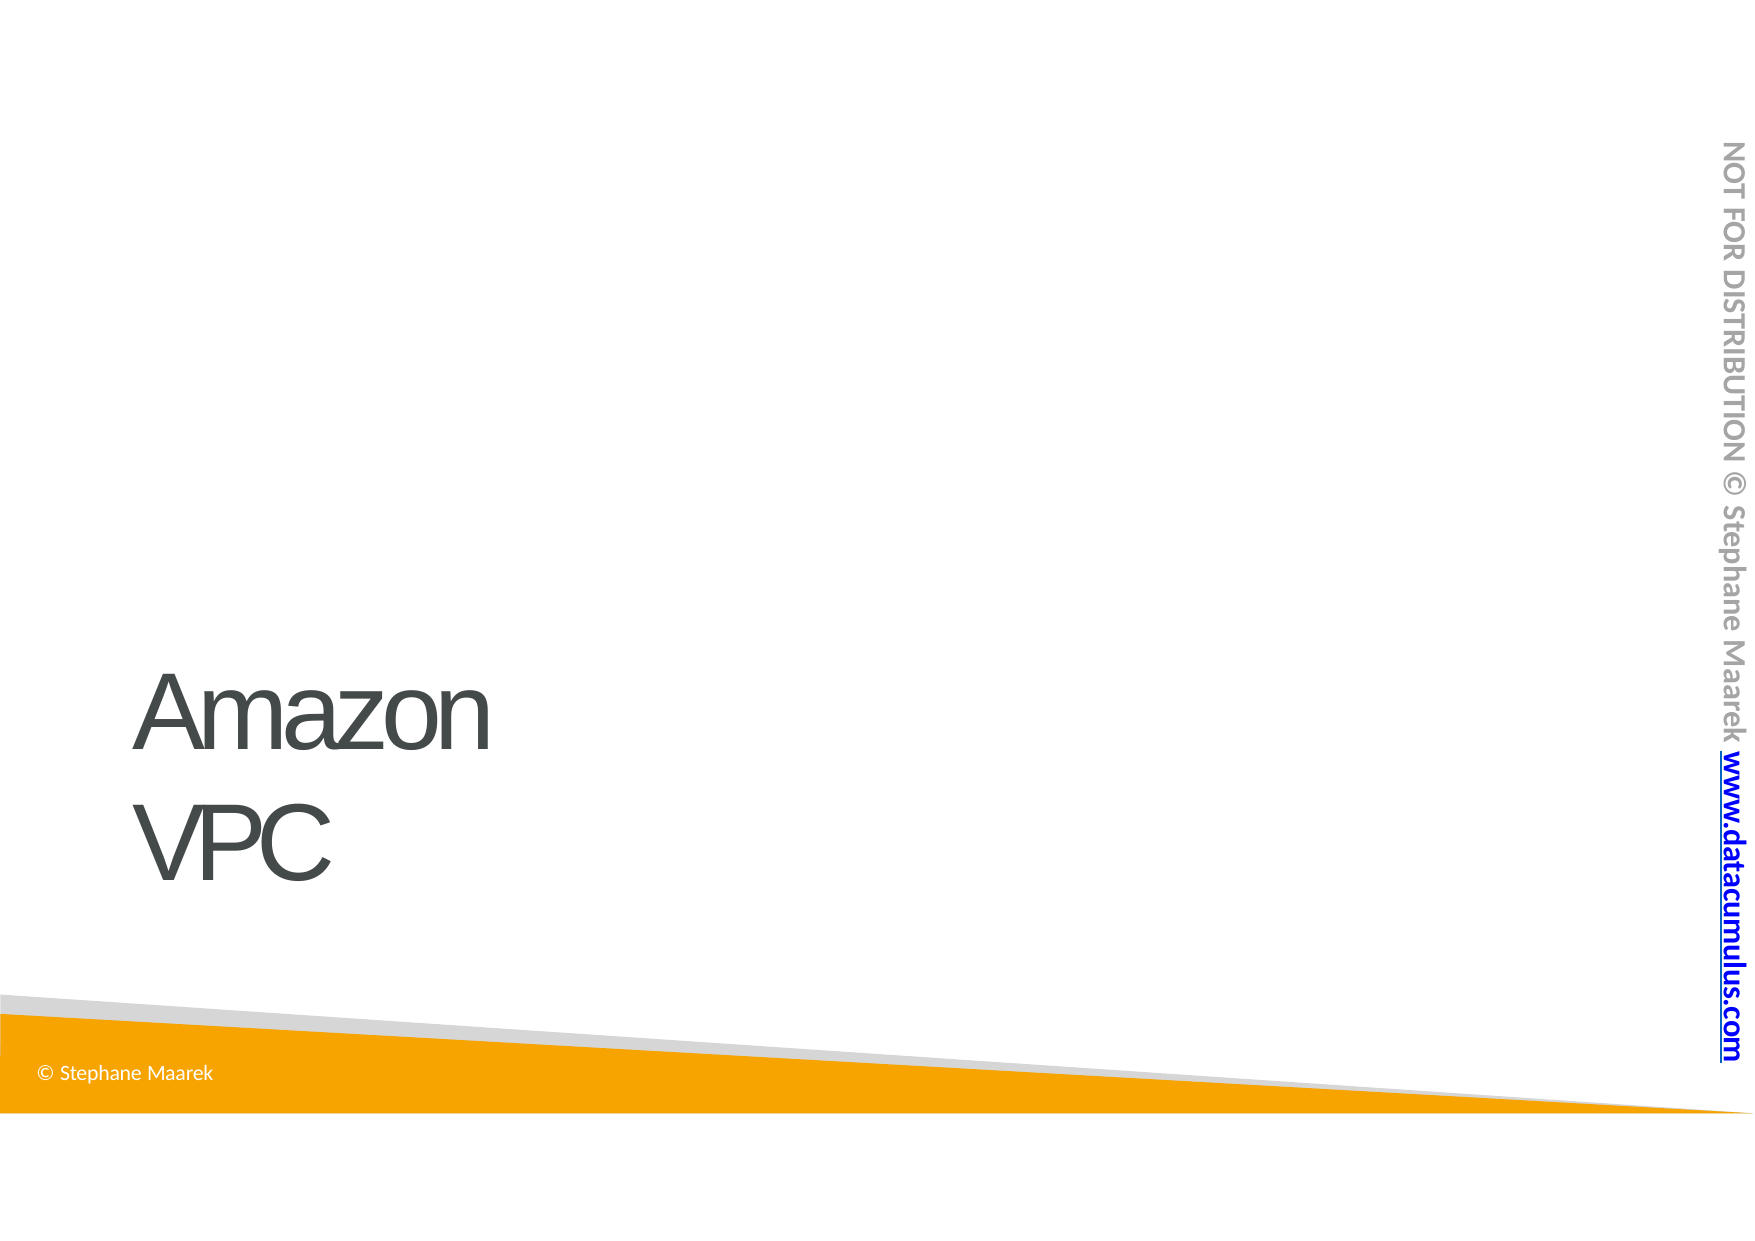

NOT FOR DISTRIBUTION © Stephane Maarek www.datacumulus.com
# Amazon VPC
© Stephane Maarek